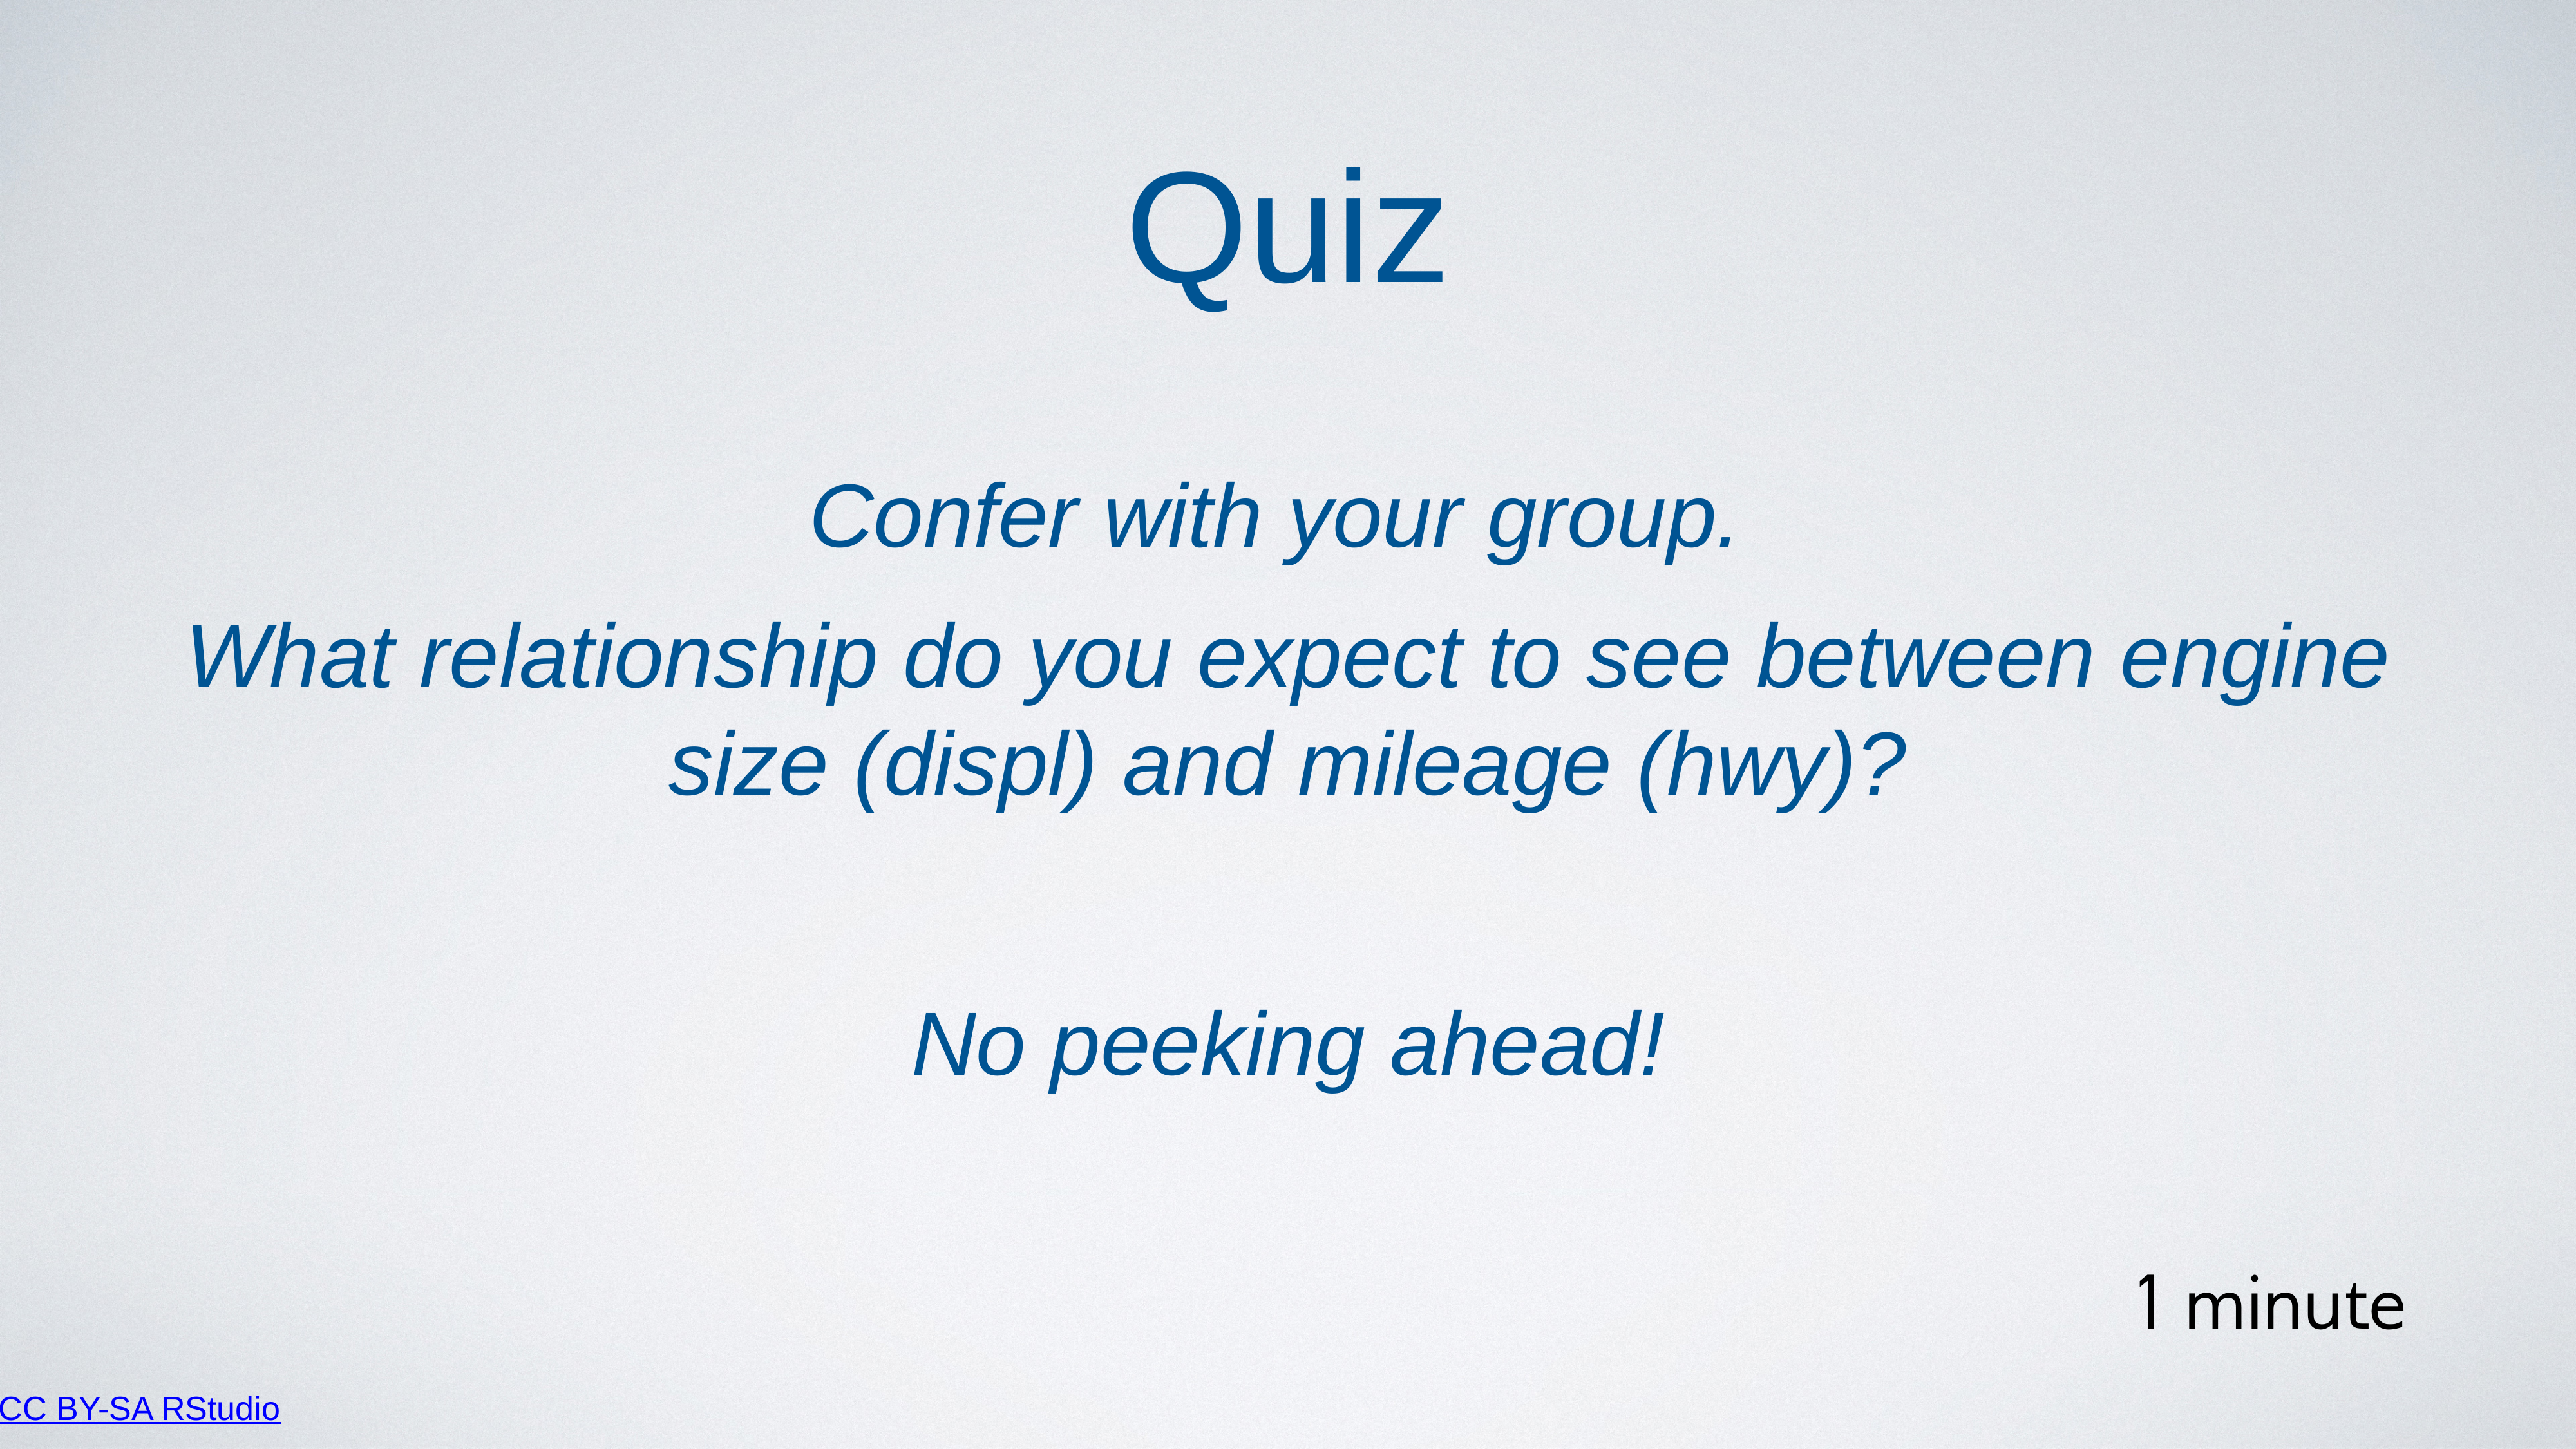

Quiz
Confer with your group.
What relationship do you expect to see between engine size (displ) and mileage (hwy)?

No peeking ahead!
1 minute